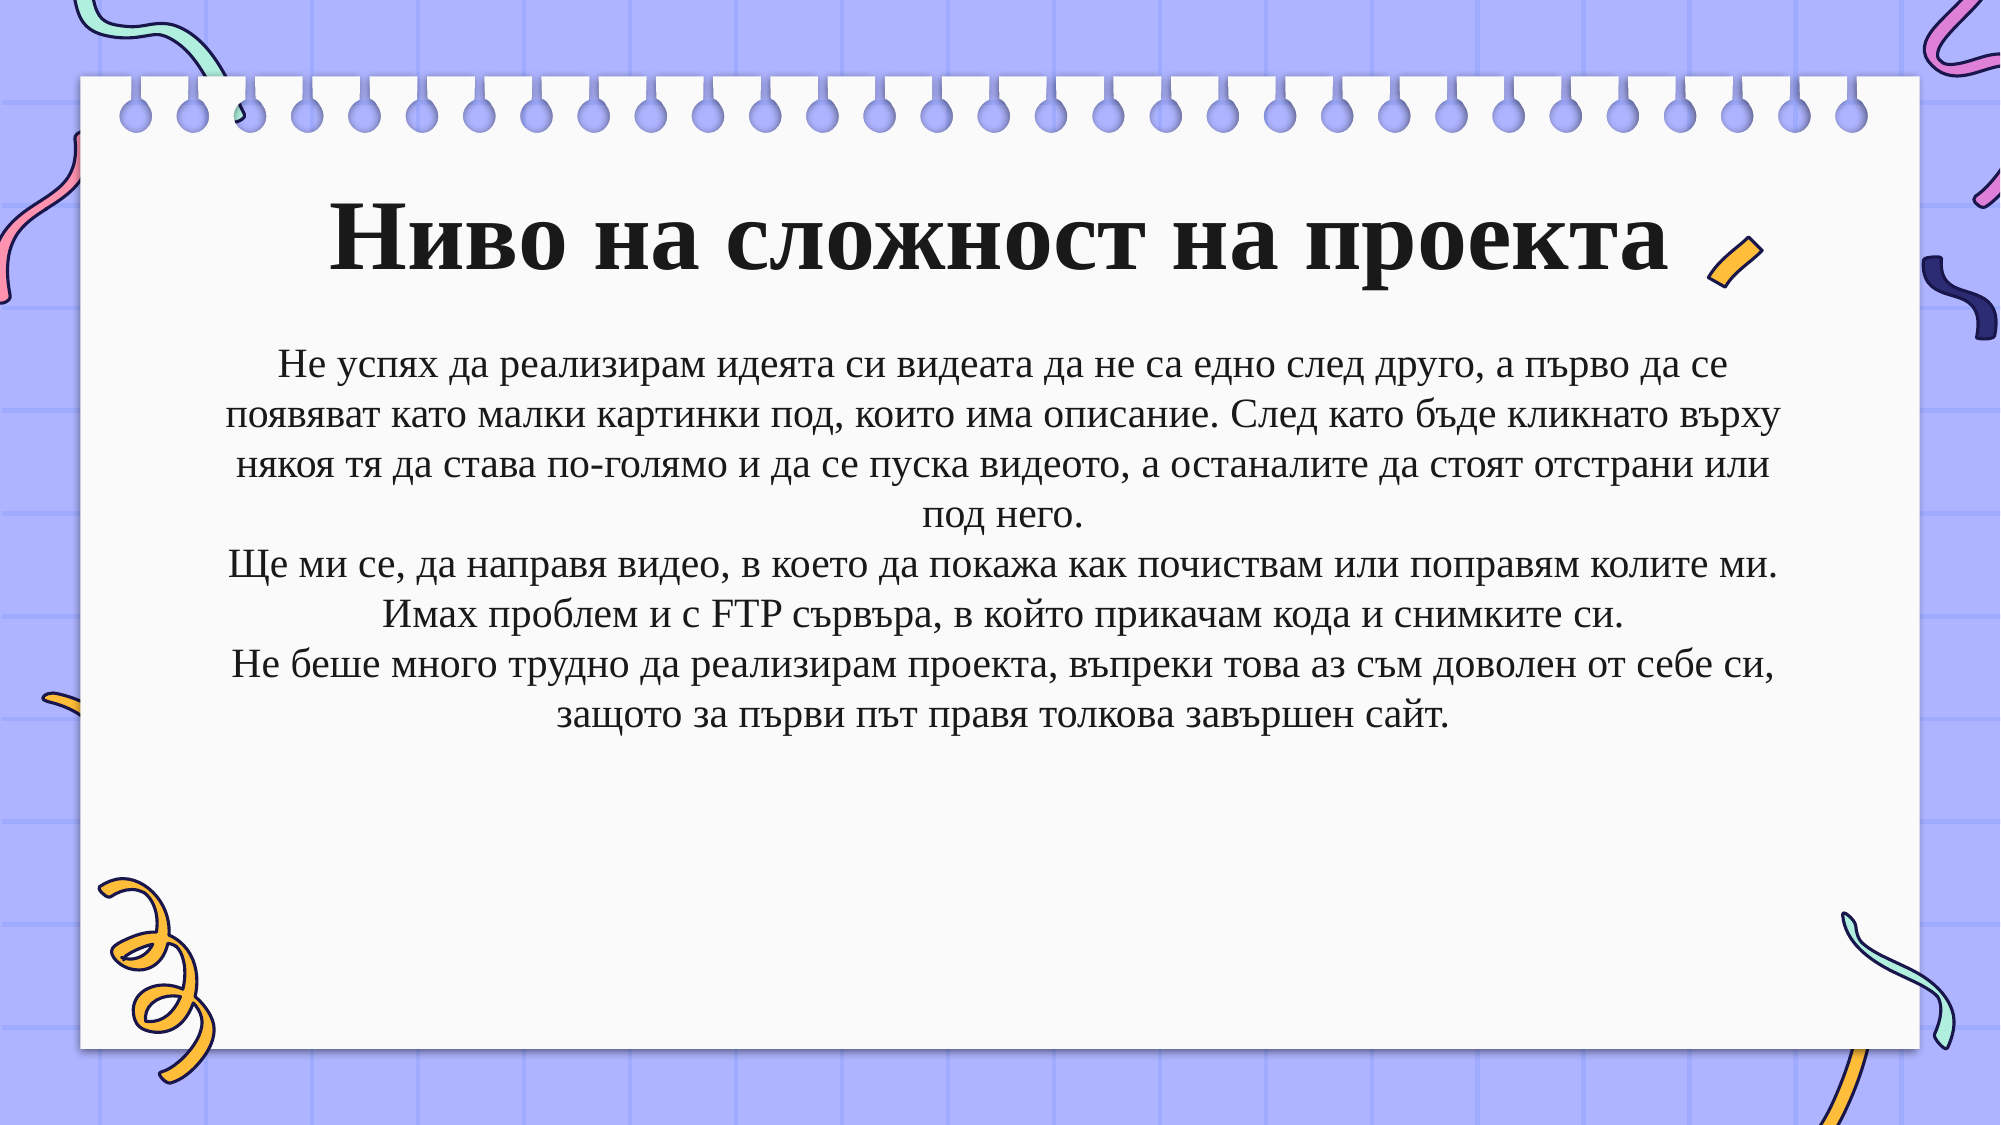

# Ниво на сложност на проекта
Не успях да реализирам идеята си видеата да не са едно след друго, а първо да се появяват като малки картинки под, които има описание. След като бъде кликнато върху някоя тя да става по-голямо и да се пуска видеото, а останалите да стоят отстрани или под него.
Ще ми се, да направя видео, в което да покажа как почиствам или поправям колите ми.
Имах проблем и с FTP сървъра, в който прикачам кода и снимките си.
Не беше много трудно да реализирам проекта, въпреки това аз съм доволен от себе си, защото за първи път правя толкова завършен сайт.